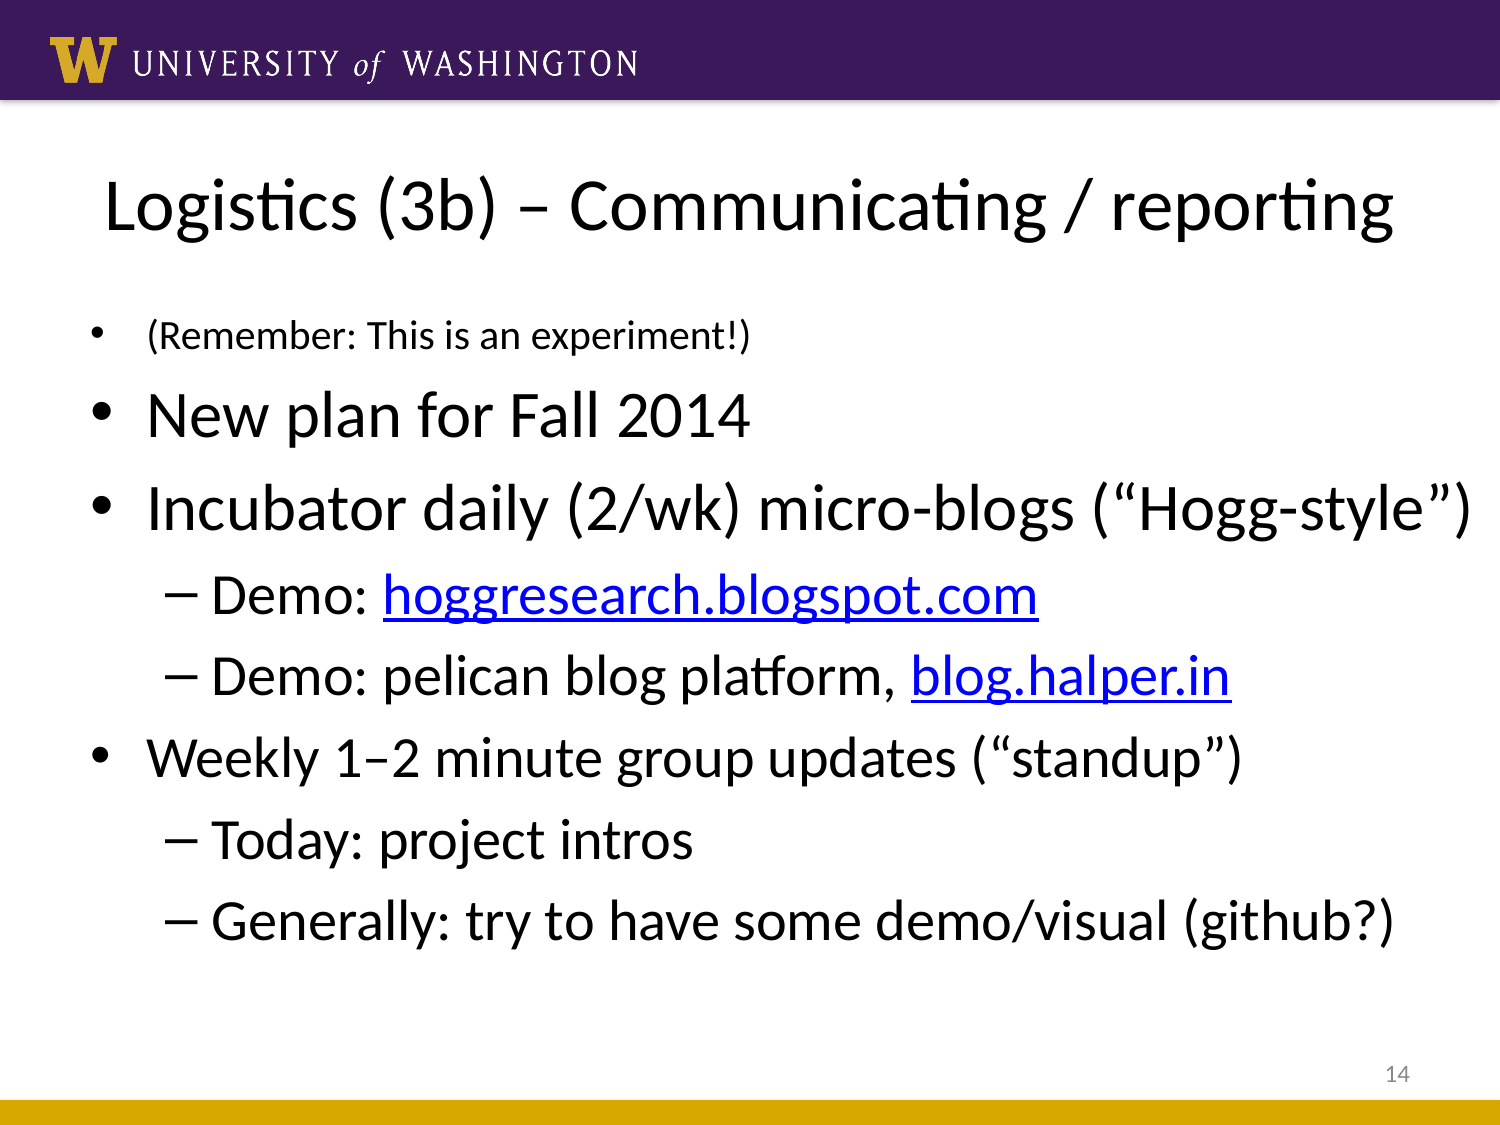

# Logistics (3b) – Communicating / reporting
(Remember: This is an experiment!)
New plan for Fall 2014
Incubator daily (2/wk) micro-blogs (“Hogg-style”)
Demo: hoggresearch.blogspot.com
Demo: pelican blog platform, blog.halper.in
Weekly 1–2 minute group updates (“standup”)
Today: project intros
Generally: try to have some demo/visual (github?)
14